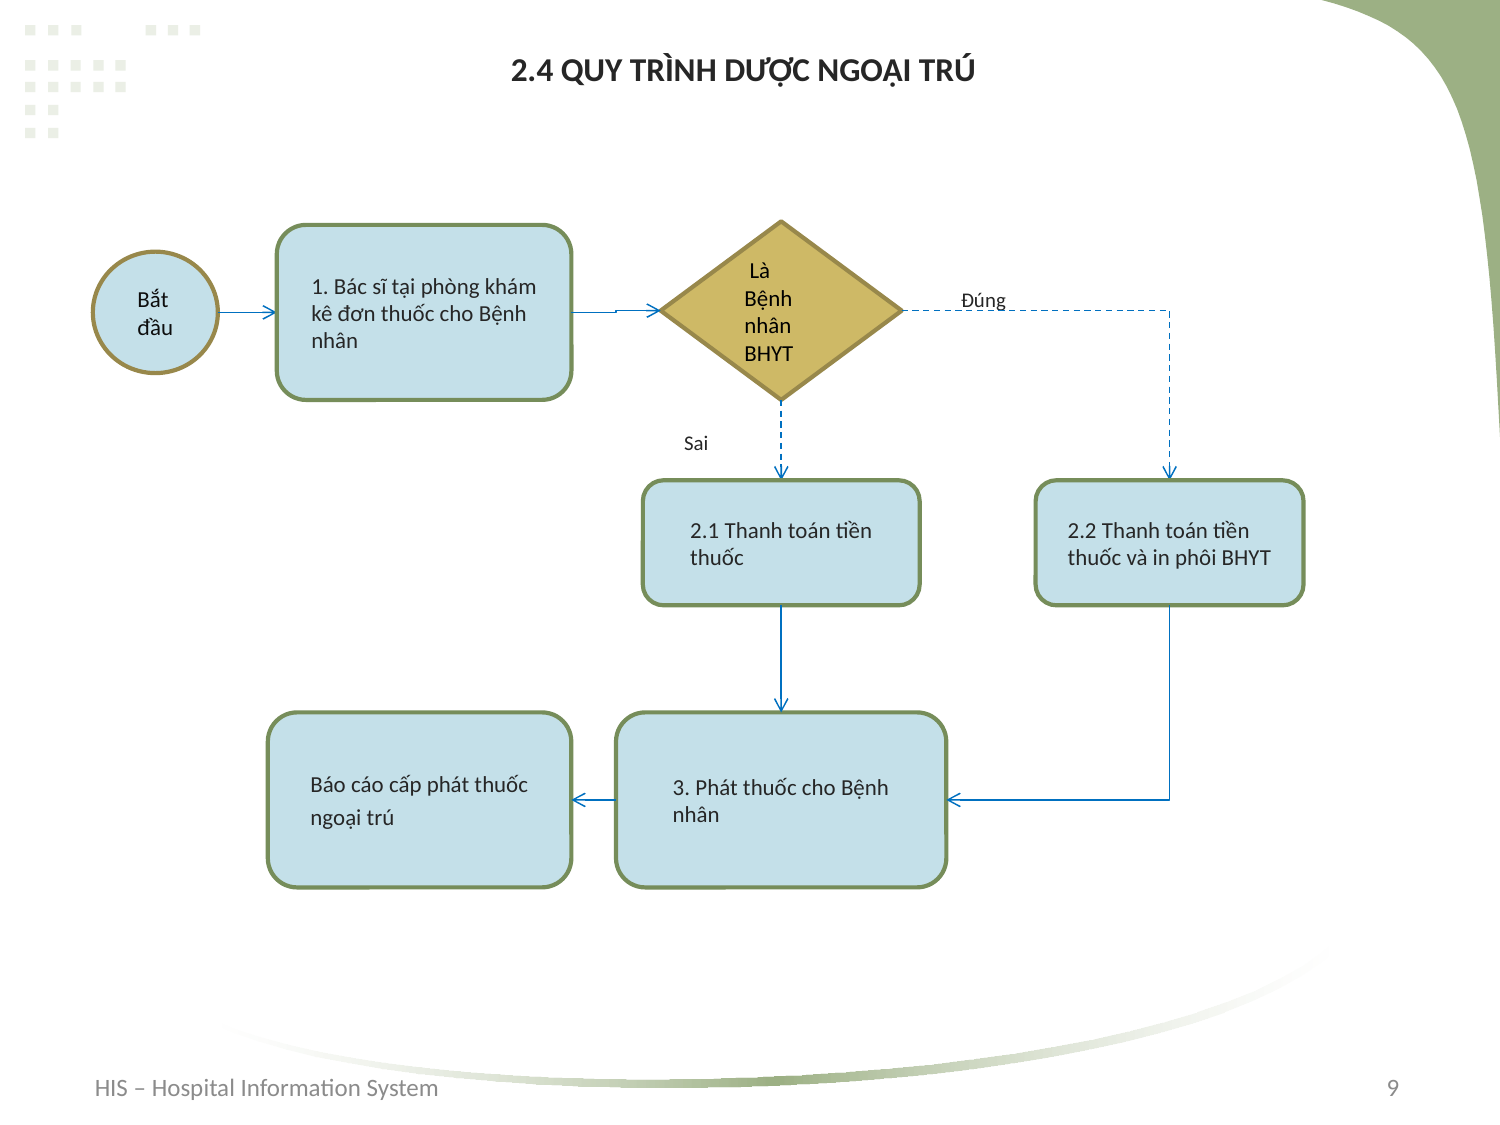

2.4 QUY TRÌNH DƯỢC NGOẠI TRÚ
 Là Bệnh nhân BHYT

1. Bác sĩ tại phòng khám kê đơn thuốc cho Bệnh nhân

Bắt đầu
Đúng
Sai

2.1 Thanh toán tiền thuốc

Sai

2.2 Thanh toán tiền thuốc và in phôi BHYT

Báo cáo cấp phát thuốc ngoại trú

3. Phát thuốc cho Bệnh nhân

HIS – Hospital Information System						                9